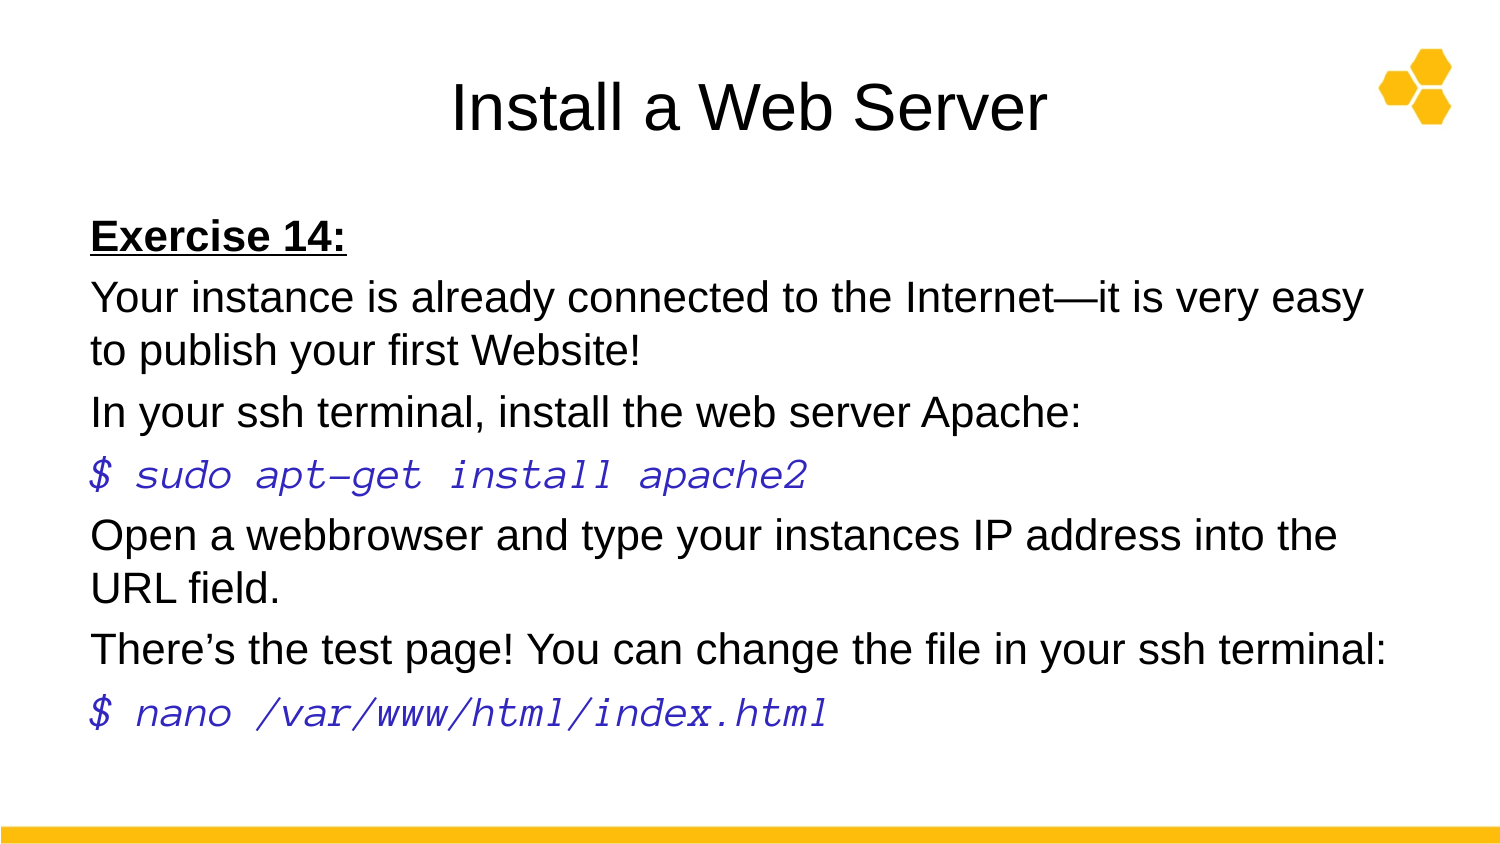

# Install a Web Server
Exercise 14:
Your instance is already connected to the Internet—it is very easy to publish your first Website!
In your ssh terminal, install the web server Apache:
$ sudo apt-get install apache2
Open a webbrowser and type your instances IP address into the URL field.
There’s the test page! You can change the file in your ssh terminal:
$ nano /var/www/html/index.html